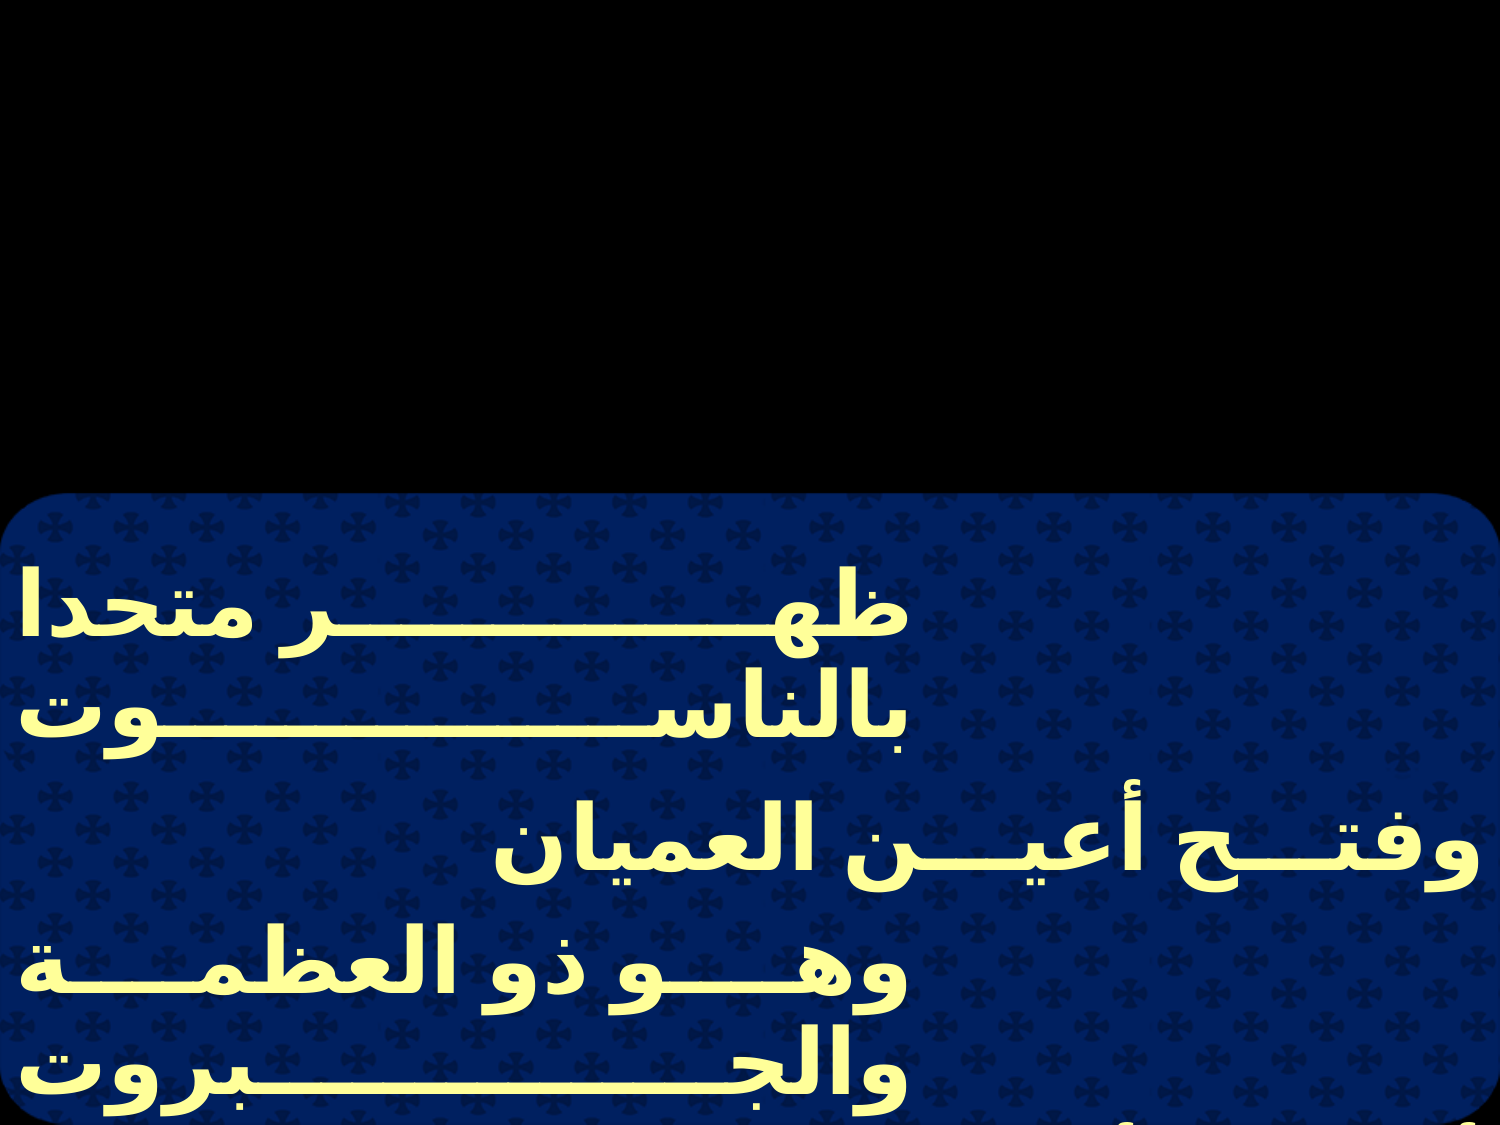

| ظهر متحدا بالناسوت |  |  |
| --- | --- | --- |
|  | وفتح أعين العميان |  |
| وهو ذو العظمة والجبروت |  |  |
|  | أجيوس أثاناتوس ناي نان |  |